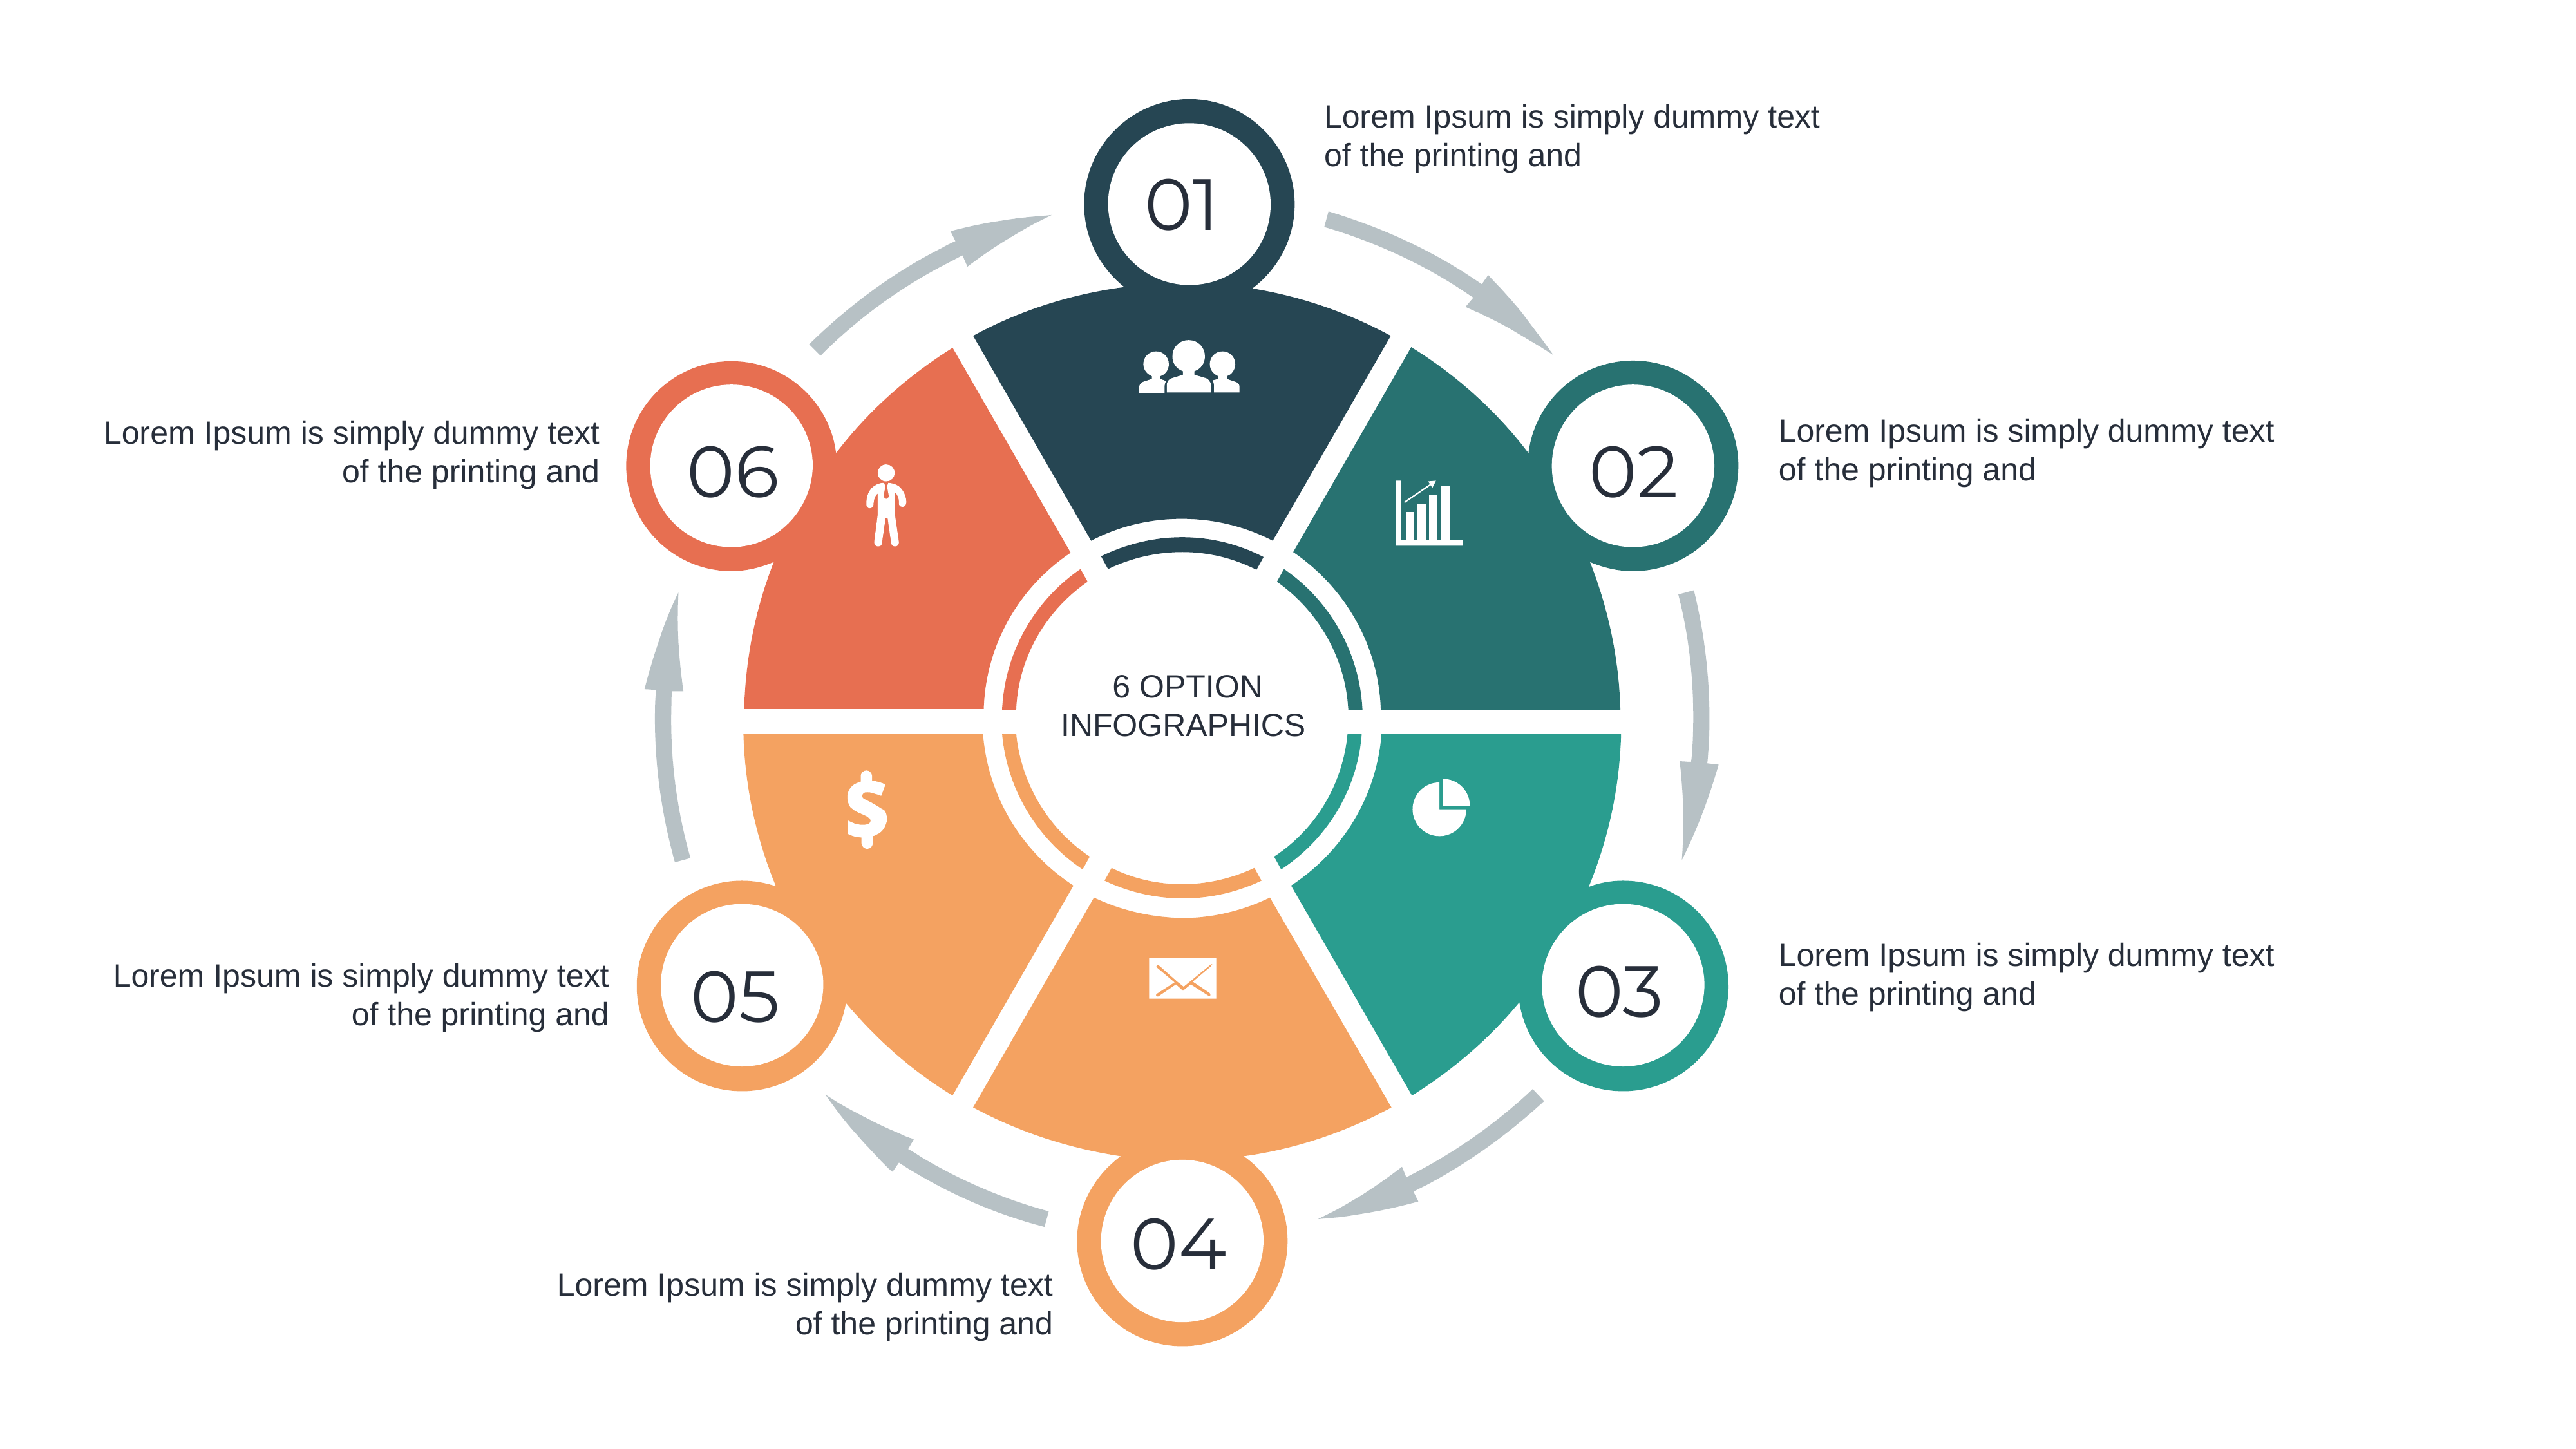

Lorem Ipsum is simply dummy text of the printing and

01

Lorem Ipsum is simply dummy text of the printing and
Lorem Ipsum is simply dummy text of the printing and
06
02

6 OPTION
INFOGRAPHICS

Lorem Ipsum is simply dummy text of the printing and
03
05
Lorem Ipsum is simply dummy text of the printing and

04
Lorem Ipsum is simply dummy text of the printing and